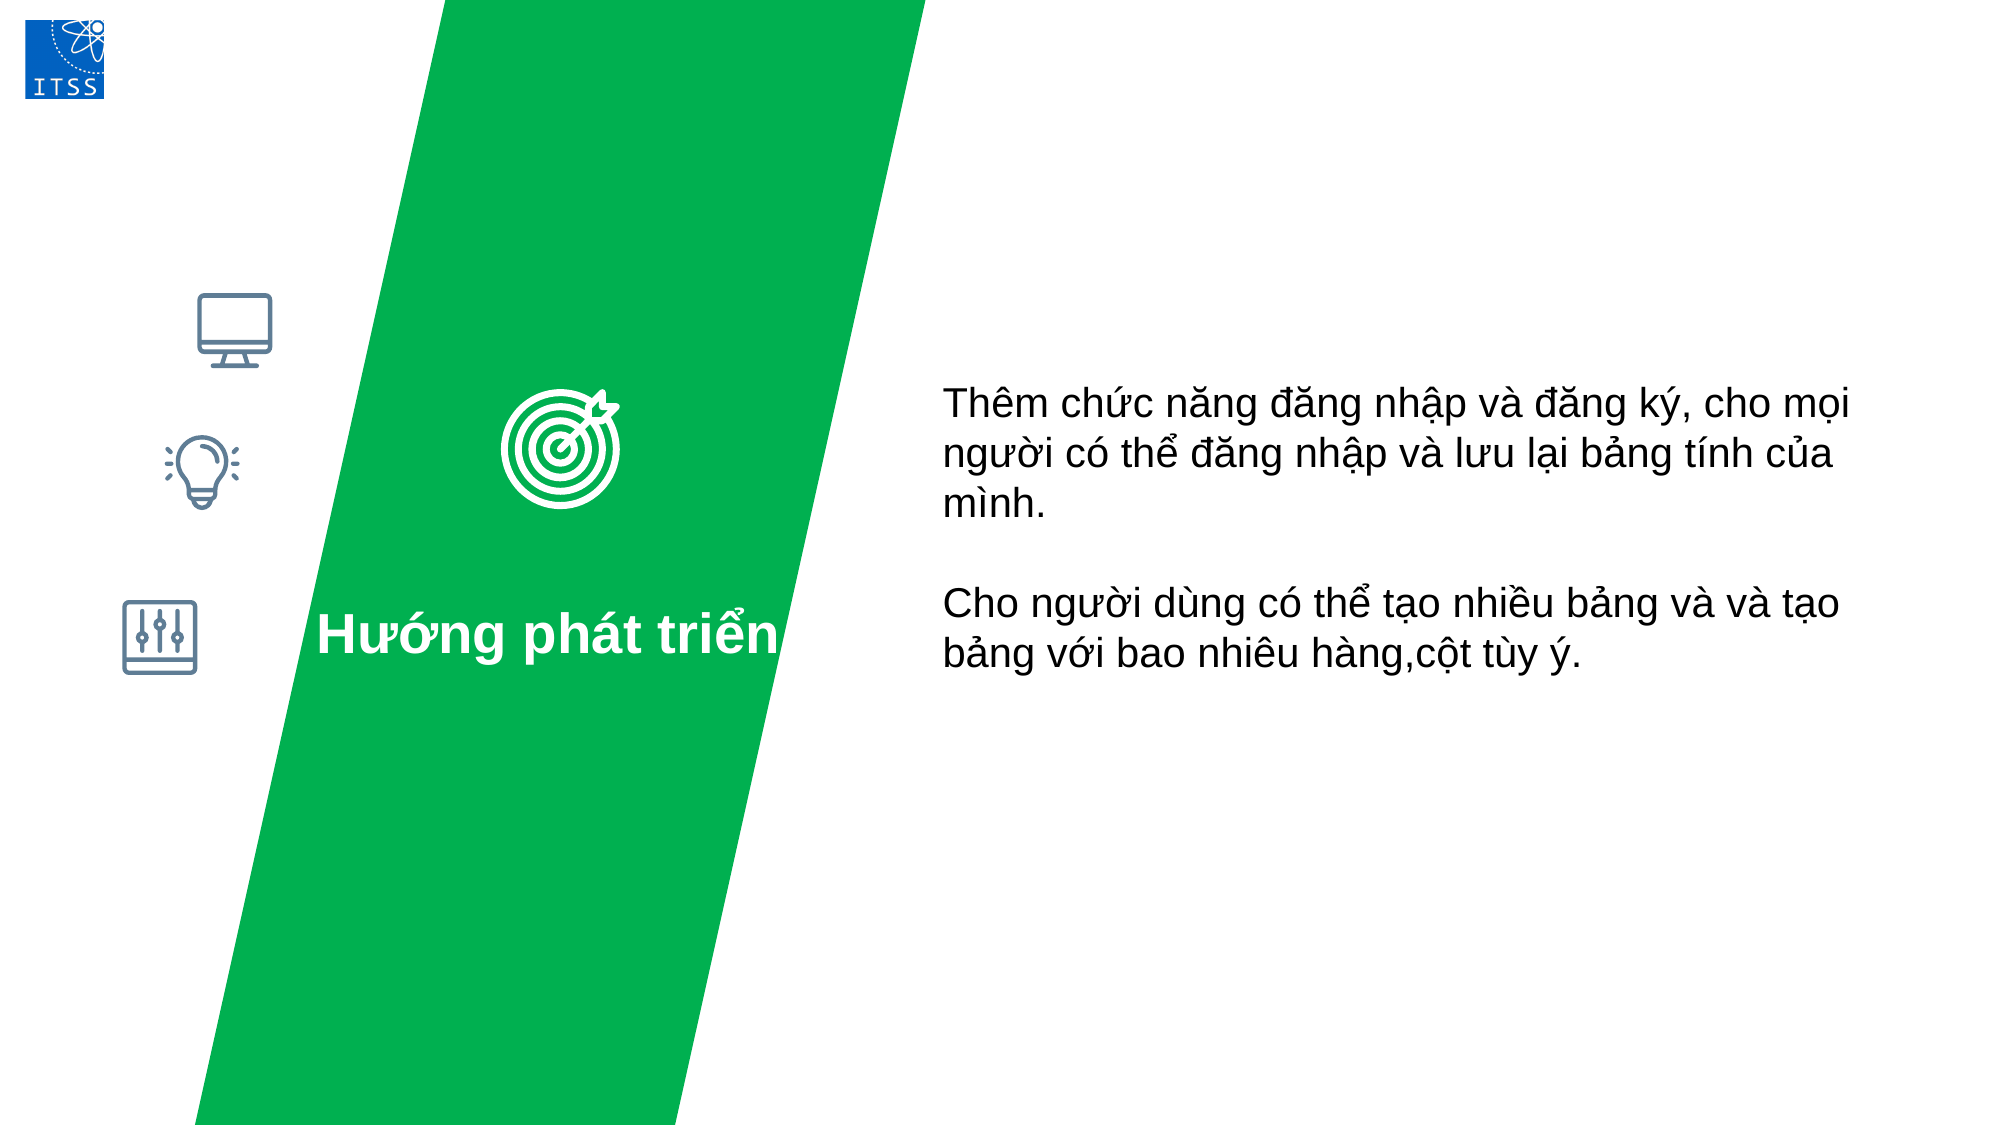

Thêm chức năng đăng nhập và đăng ký, cho mọi người có thể đăng nhập và lưu lại bảng tính của mình.

Cho người dùng có thể tạo nhiều bảng và và tạo bảng với bao nhiêu hàng,cột tùy ý.

# Hướng phát triển